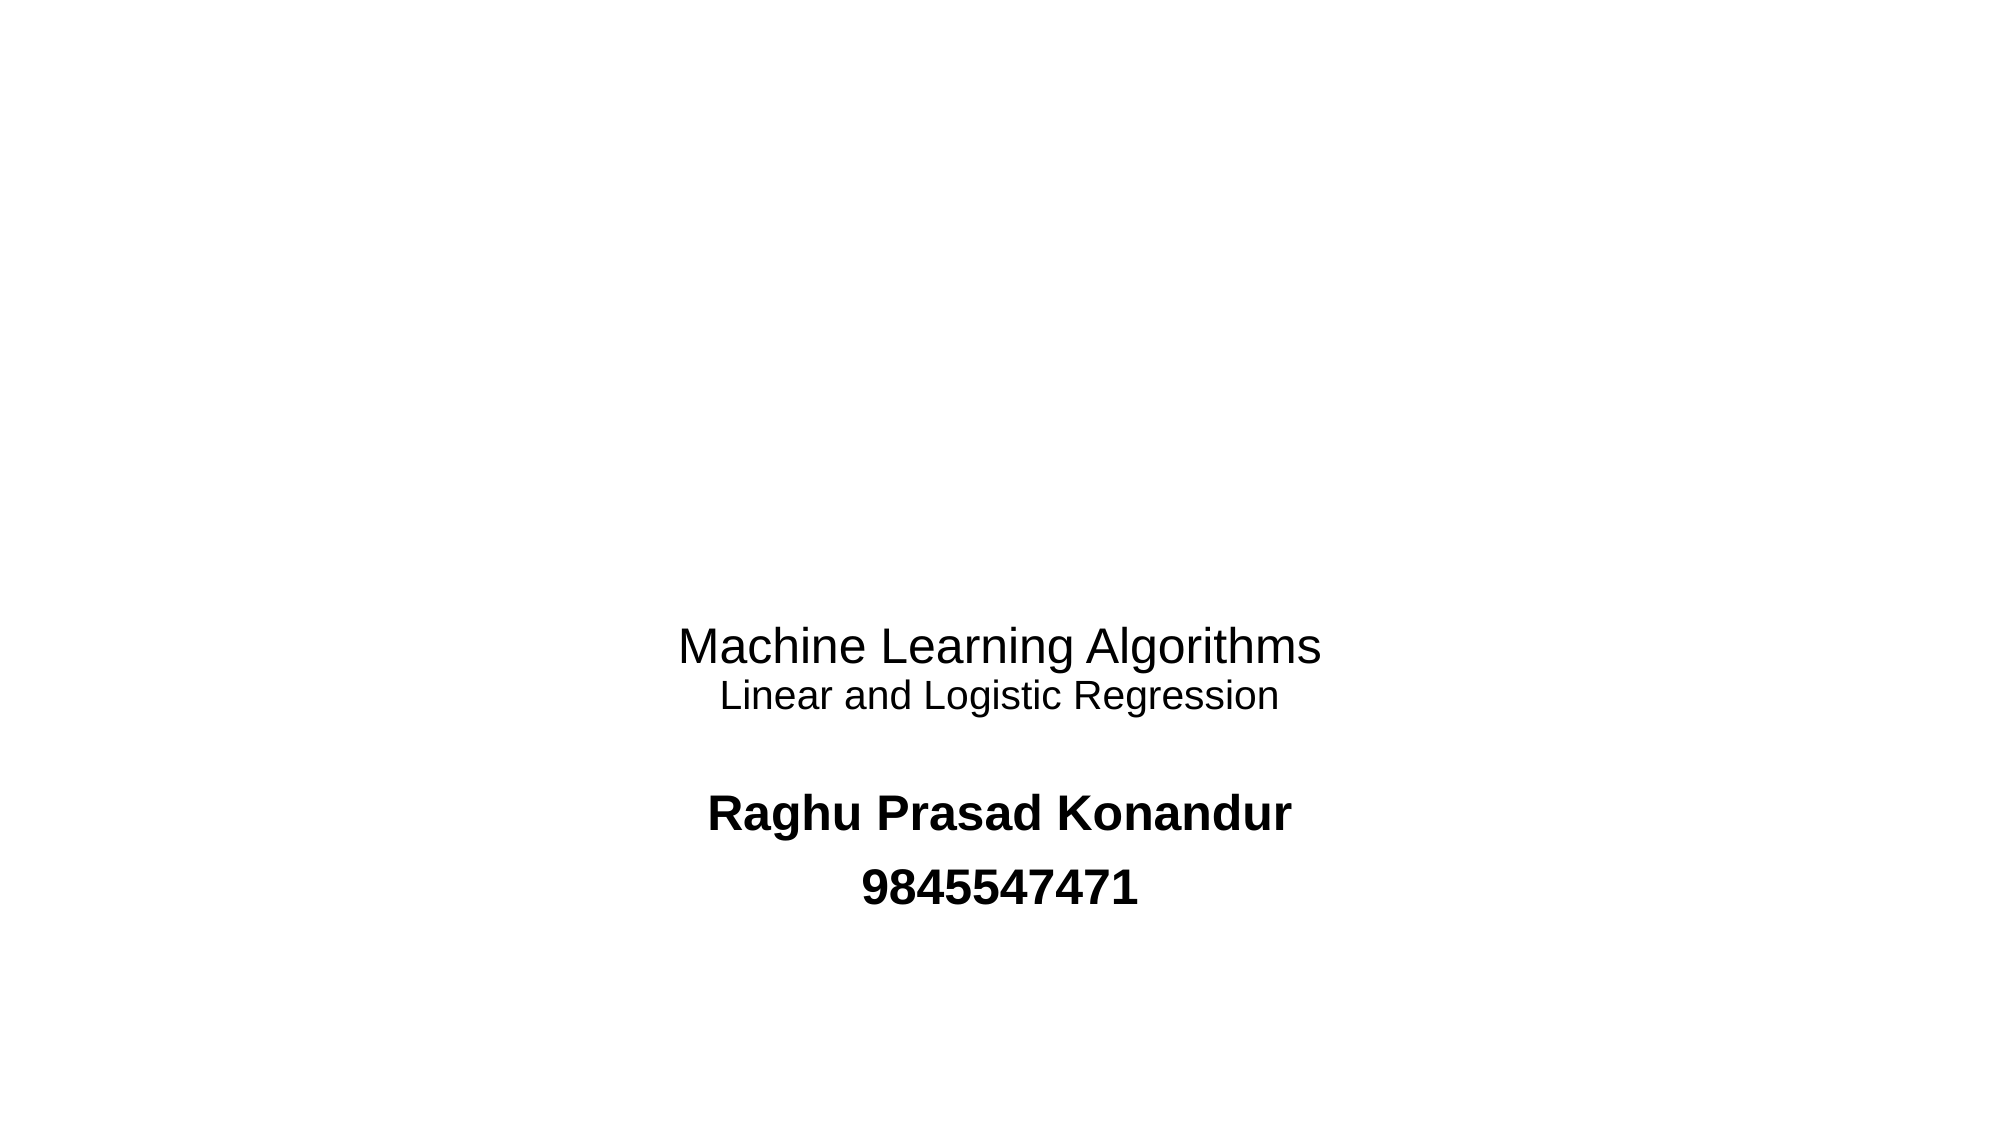

# Machine Learning Algorithms Linear and Logistic Regression
Raghu Prasad Konandur
9845547471